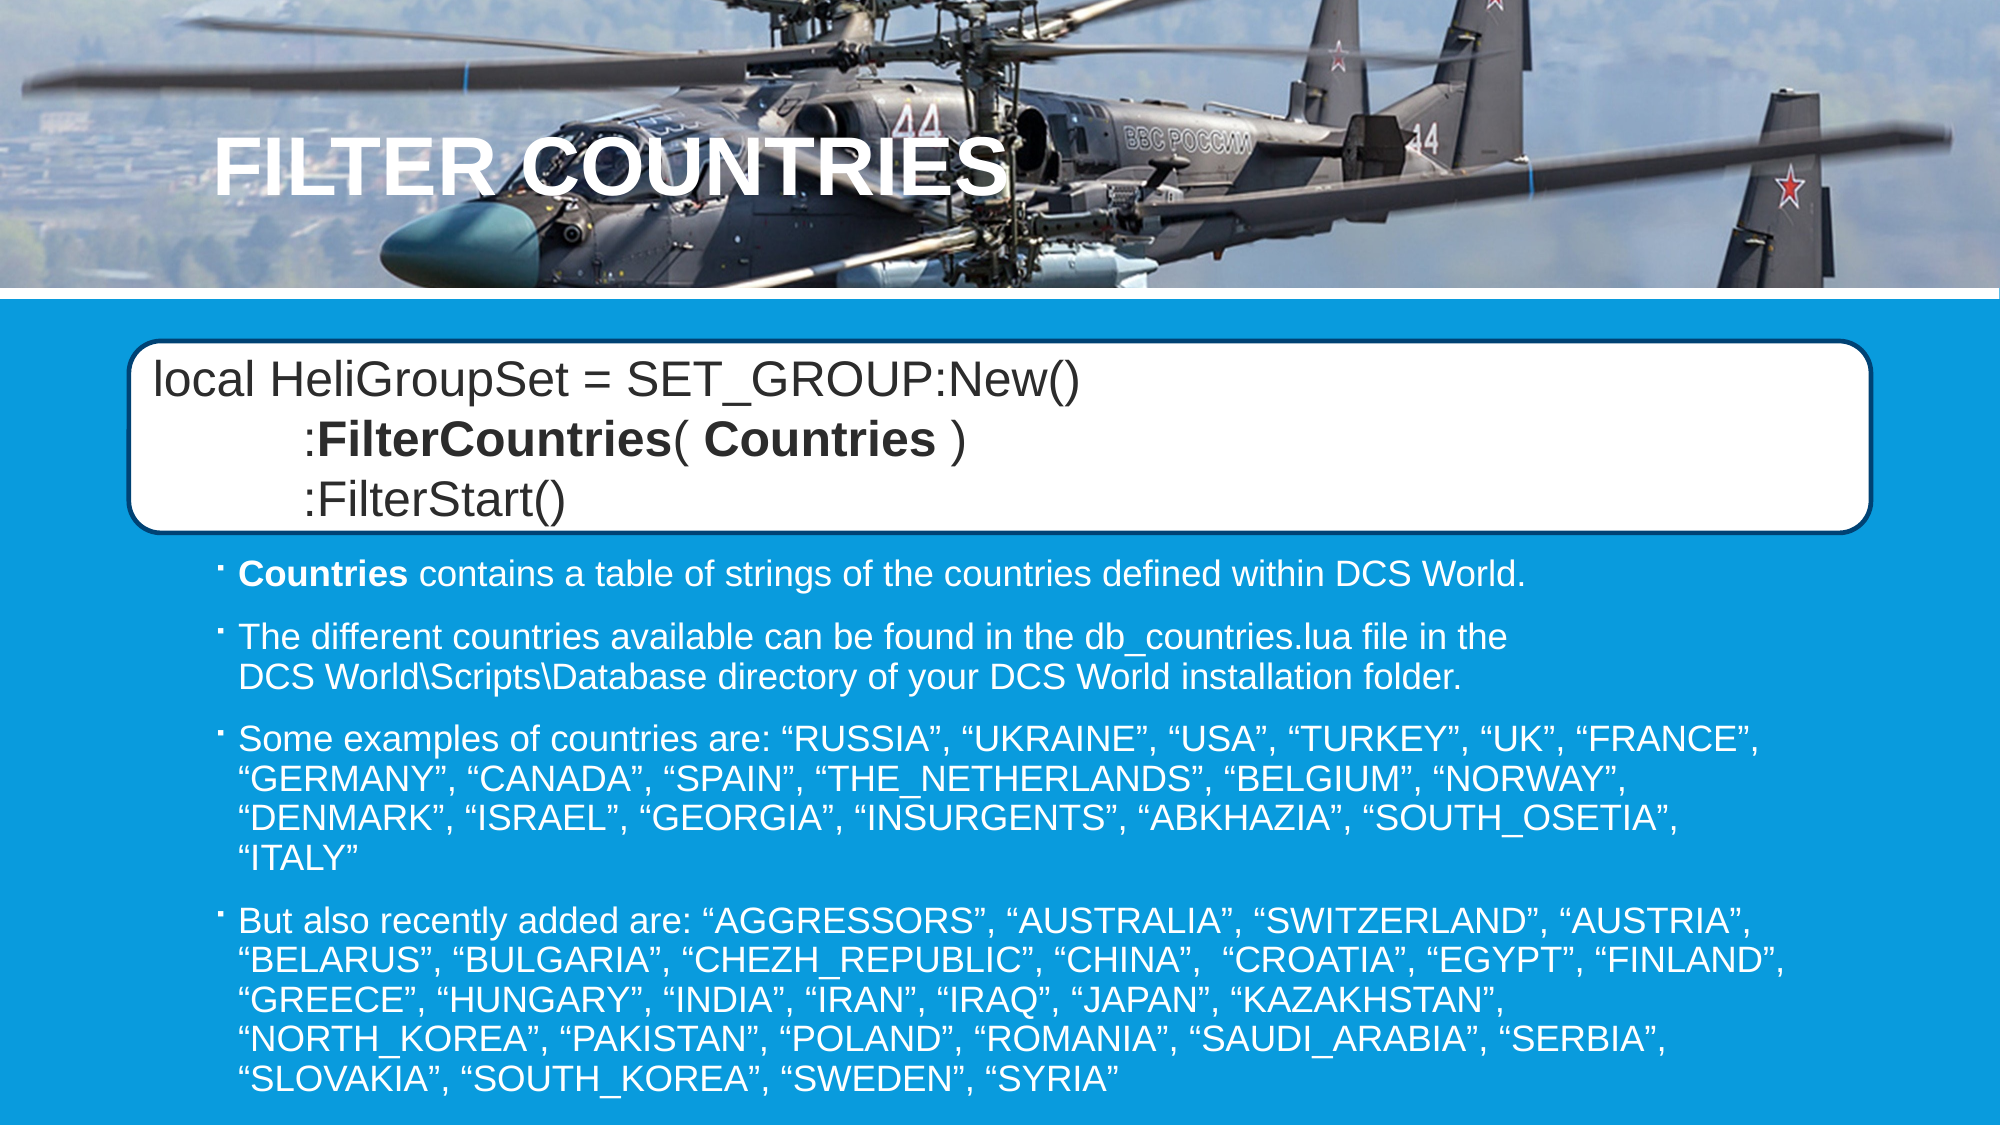

# Filter countries
local HeliGroupSet = SET_GROUP:New()
	:FilterCountries( Countries )
	:FilterStart()
Countries contains a table of strings of the countries defined within DCS World.
The different countries available can be found in the db_countries.lua file in the
DCS World\Scripts\Database directory of your DCS World installation folder.
Some examples of countries are: “RUSSIA”, “UKRAINE”, “USA”, “TURKEY”, “UK”, “FRANCE”, “GERMANY”, “CANADA”, “SPAIN”, “THE_NETHERLANDS”, “BELGIUM”, “NORWAY”, “DENMARK”, “ISRAEL”, “GEORGIA”, “INSURGENTS”, “ABKHAZIA”, “SOUTH_OSETIA”, “ITALY”
But also recently added are: “AGGRESSORS”, “AUSTRALIA”, “SWITZERLAND”, “AUSTRIA”, “BELARUS”, “BULGARIA”, “CHEZH_REPUBLIC”, “CHINA”,  “CROATIA”, “EGYPT”, “FINLAND”, “GREECE”, “HUNGARY”, “INDIA”, “IRAN”, “IRAQ”, “JAPAN”, “KAZAKHSTAN”, “NORTH_KOREA”, “PAKISTAN”, “POLAND”, “ROMANIA”, “SAUDI_ARABIA”, “SERBIA”, “SLOVAKIA”, “SOUTH_KOREA”, “SWEDEN”, “SYRIA”